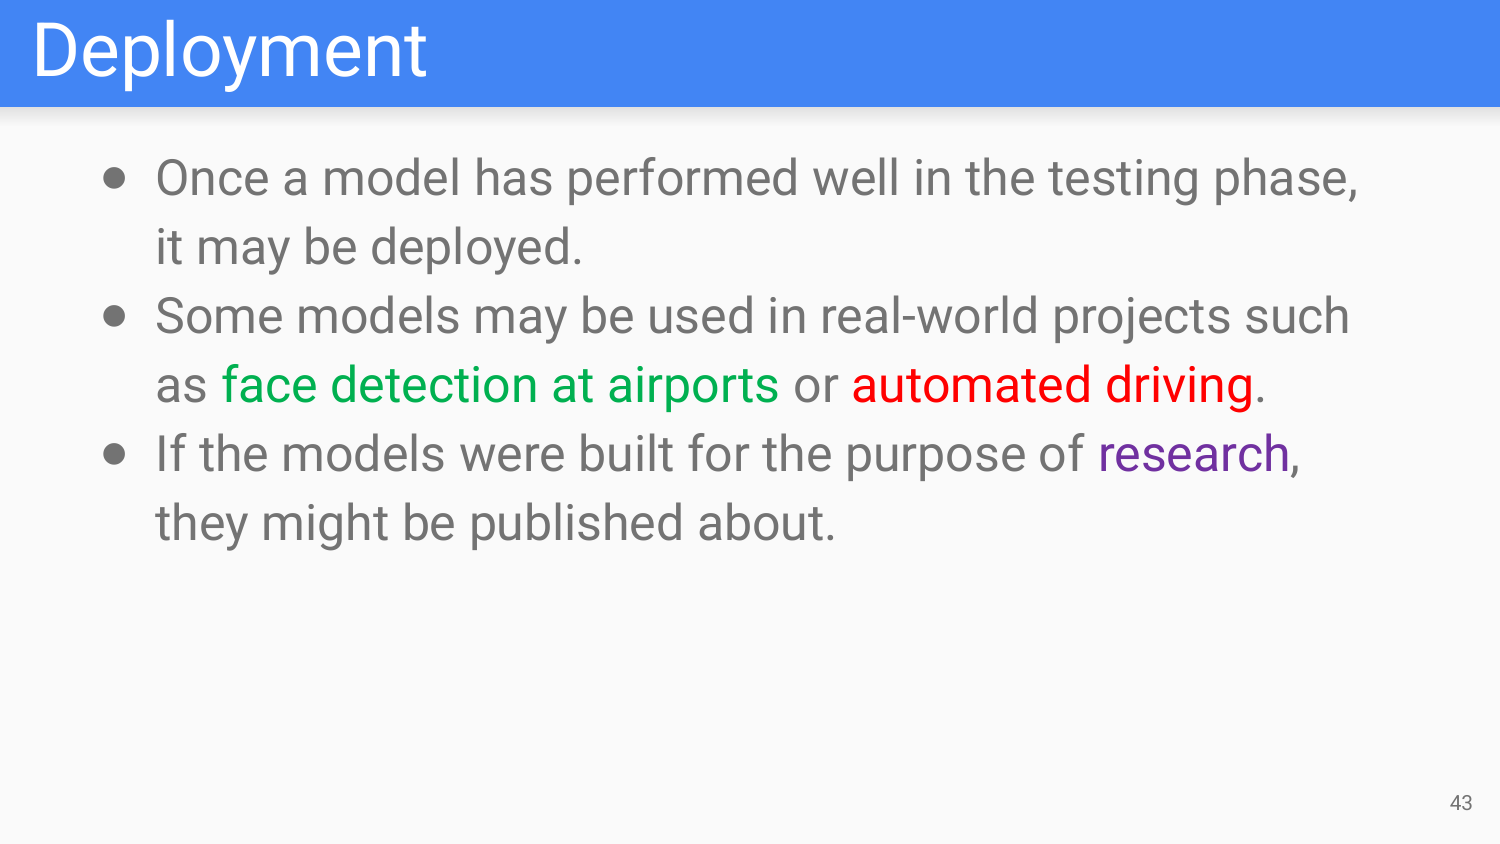

# Deployment
Once a model has performed well in the testing phase, it may be deployed.
Some models may be used in real-world projects such as face detection at airports or automated driving.
If the models were built for the purpose of research, they might be published about.
43